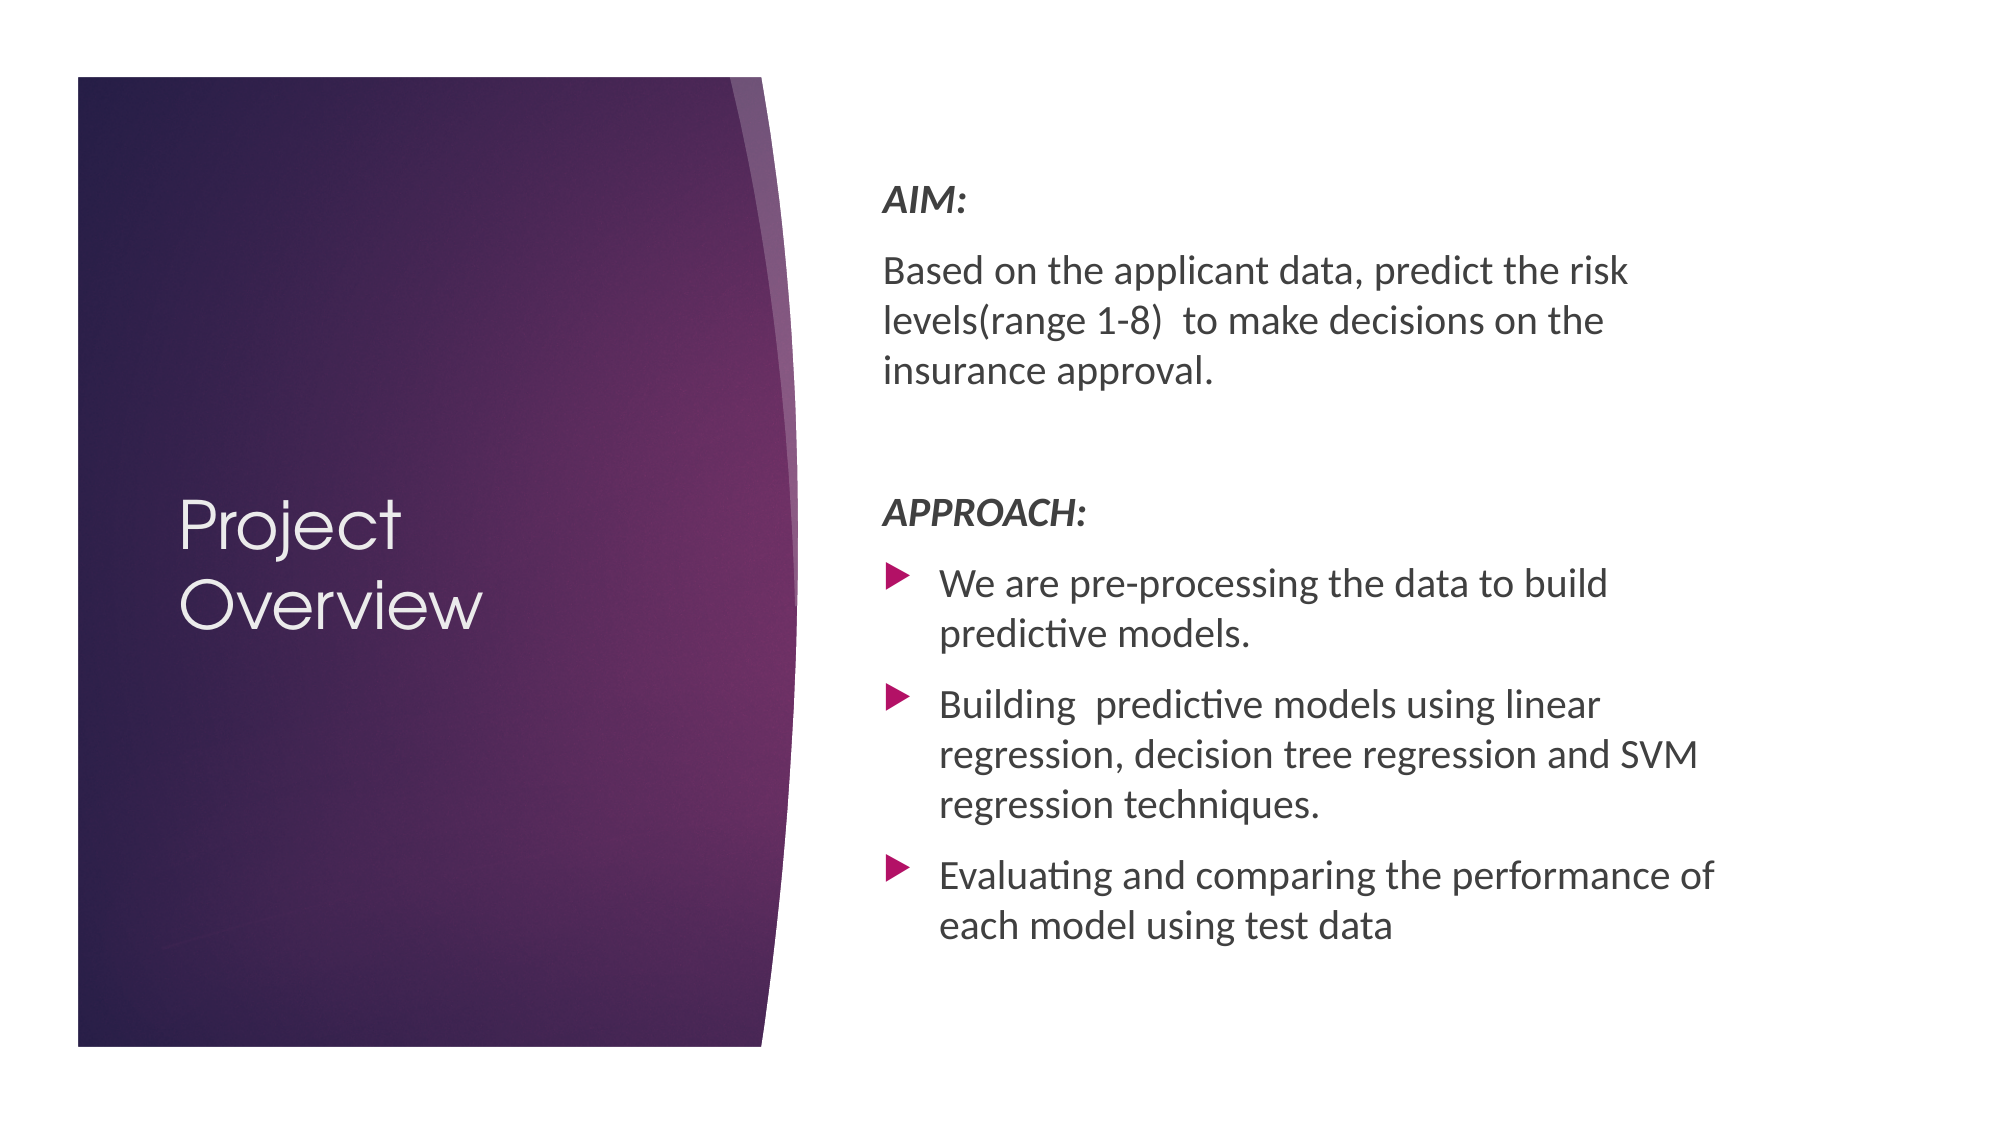

AIM:
Based on the applicant data, predict the risk levels(range 1-8)  to make decisions on the insurance approval.

APPROACH:
We are pre-processing the data to build predictive models.
Building  predictive models using linear regression, decision tree regression and SVM regression techniques.
Evaluating and comparing the performance of each model using test data
# Project Overview